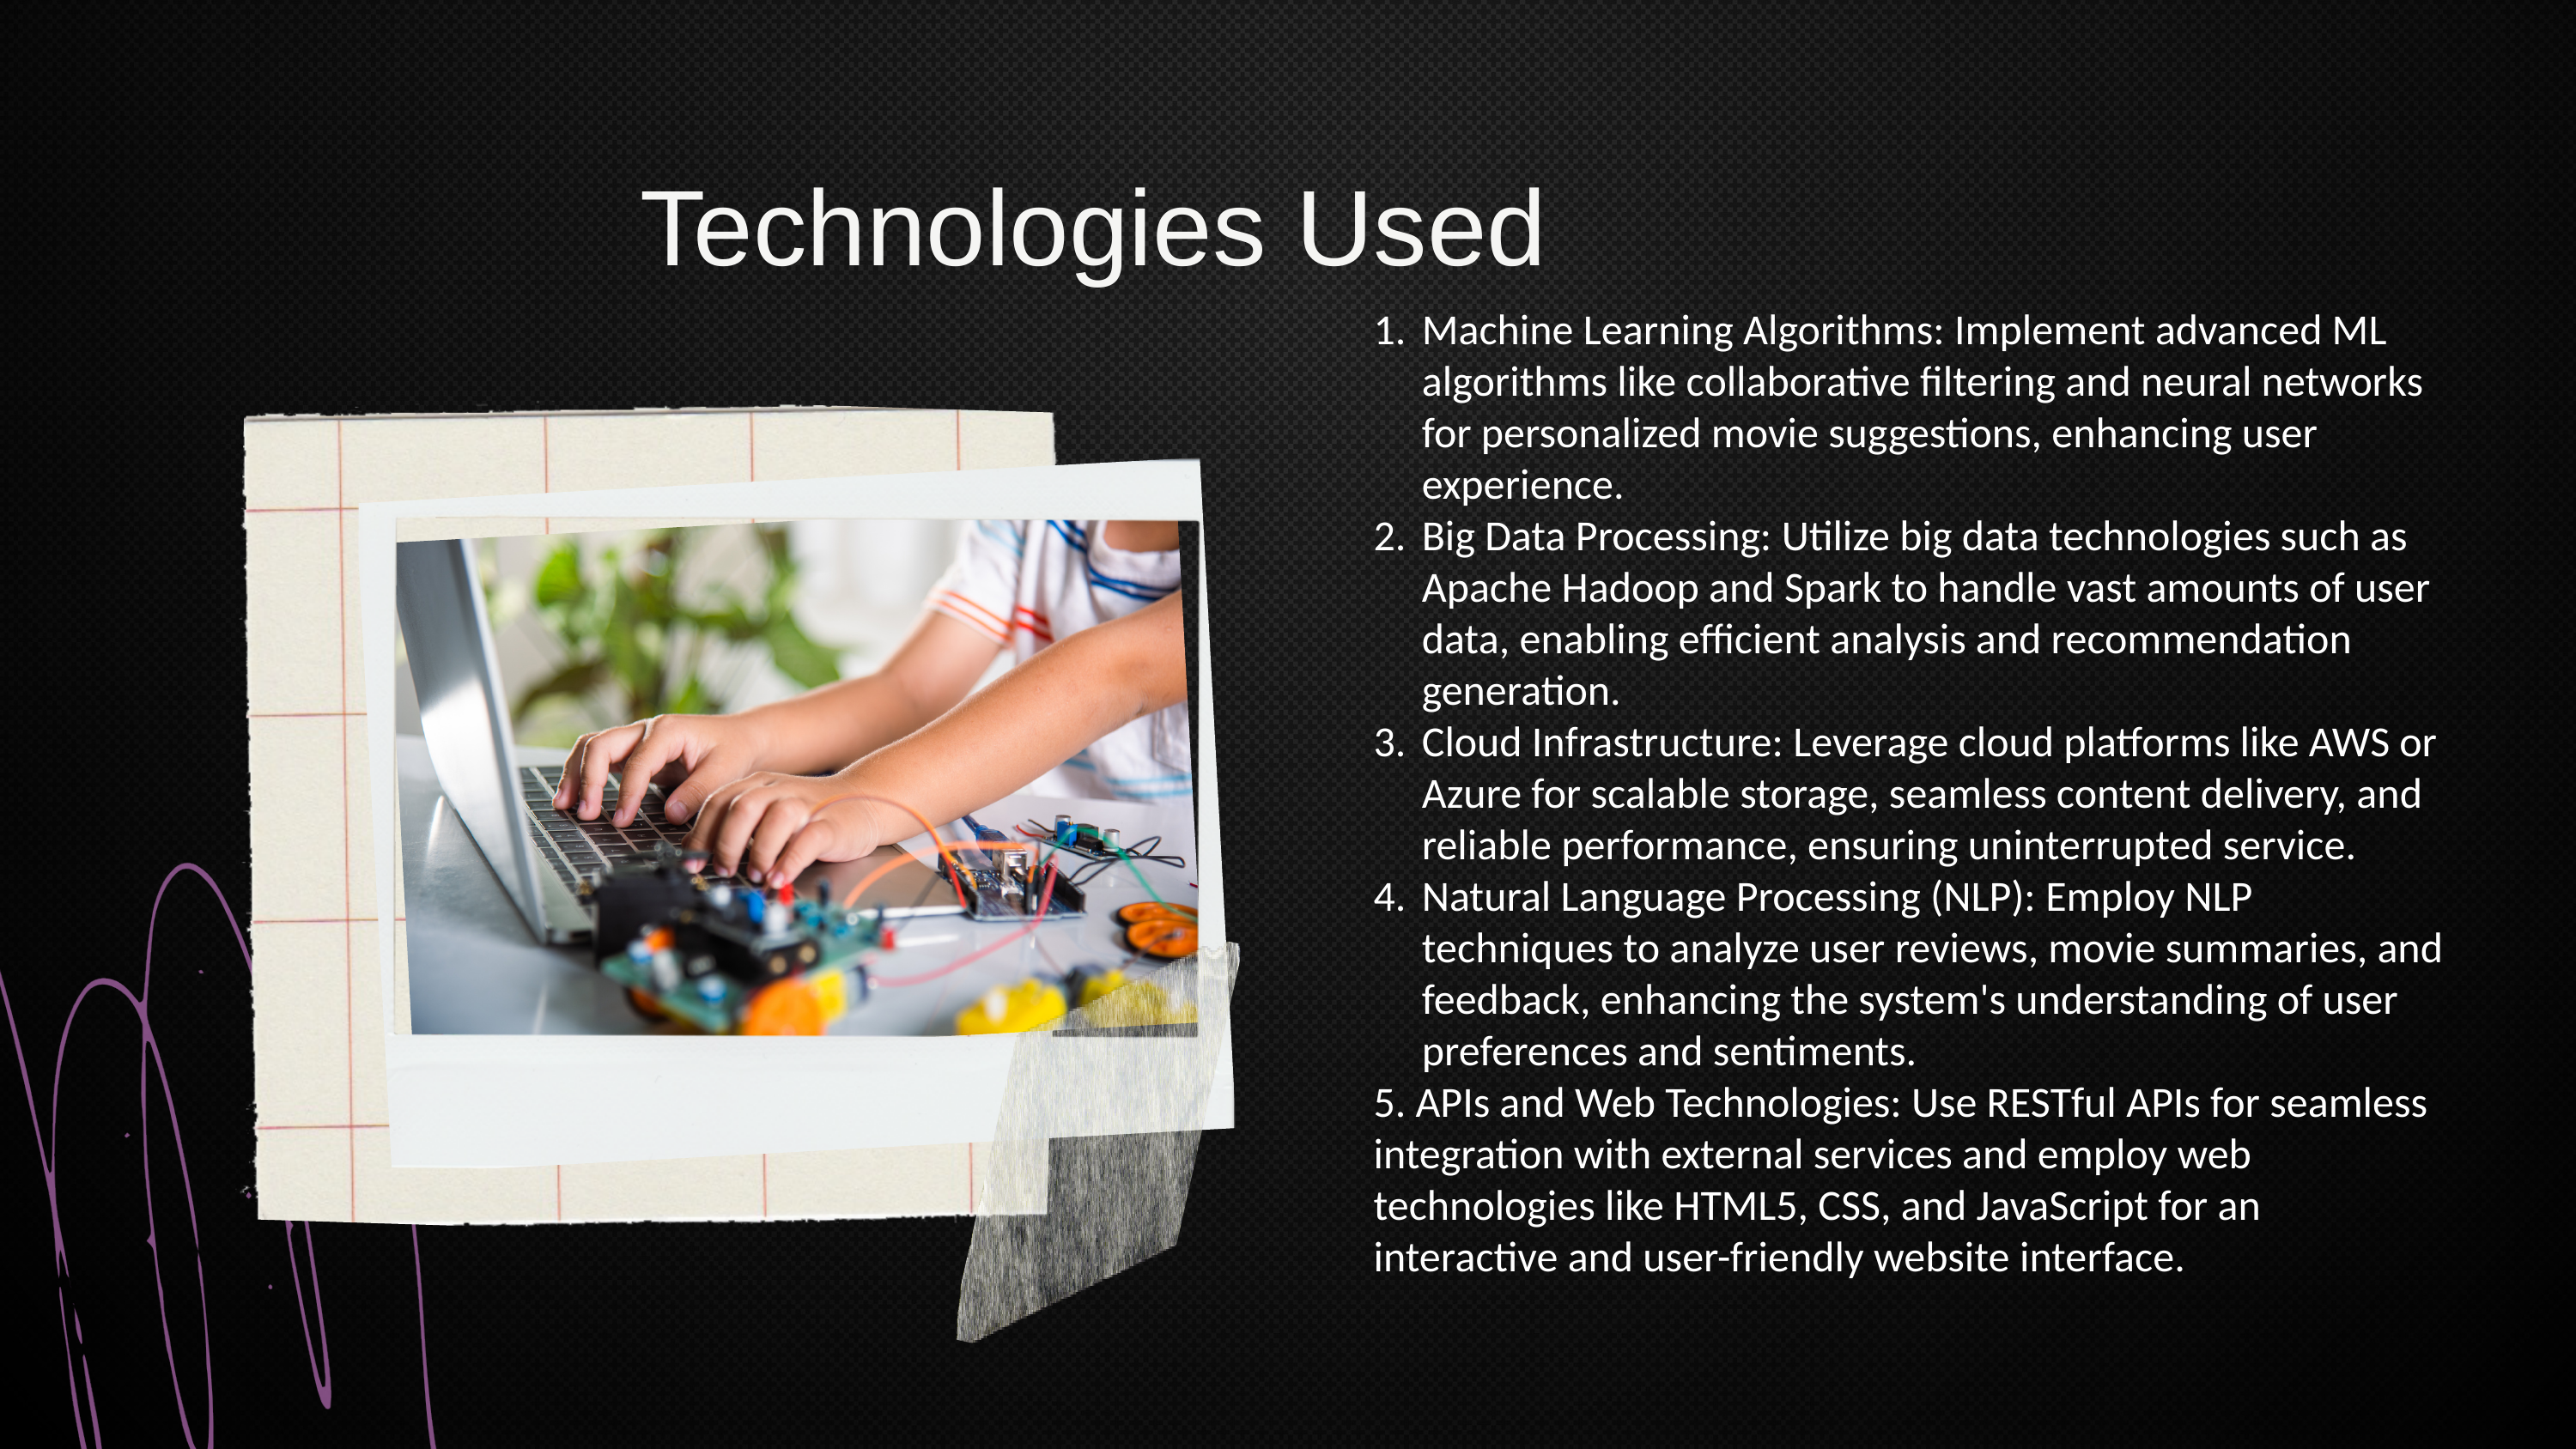

Technologies Used
Machine Learning Algorithms: Implement advanced ML algorithms like collaborative filtering and neural networks for personalized movie suggestions, enhancing user experience.
Big Data Processing: Utilize big data technologies such as Apache Hadoop and Spark to handle vast amounts of user data, enabling efficient analysis and recommendation generation.
Cloud Infrastructure: Leverage cloud platforms like AWS or Azure for scalable storage, seamless content delivery, and reliable performance, ensuring uninterrupted service.
Natural Language Processing (NLP): Employ NLP techniques to analyze user reviews, movie summaries, and feedback, enhancing the system's understanding of user preferences and sentiments.
5. APIs and Web Technologies: Use RESTful APIs for seamless integration with external services and employ web technologies like HTML5, CSS, and JavaScript for an interactive and user-friendly website interface.